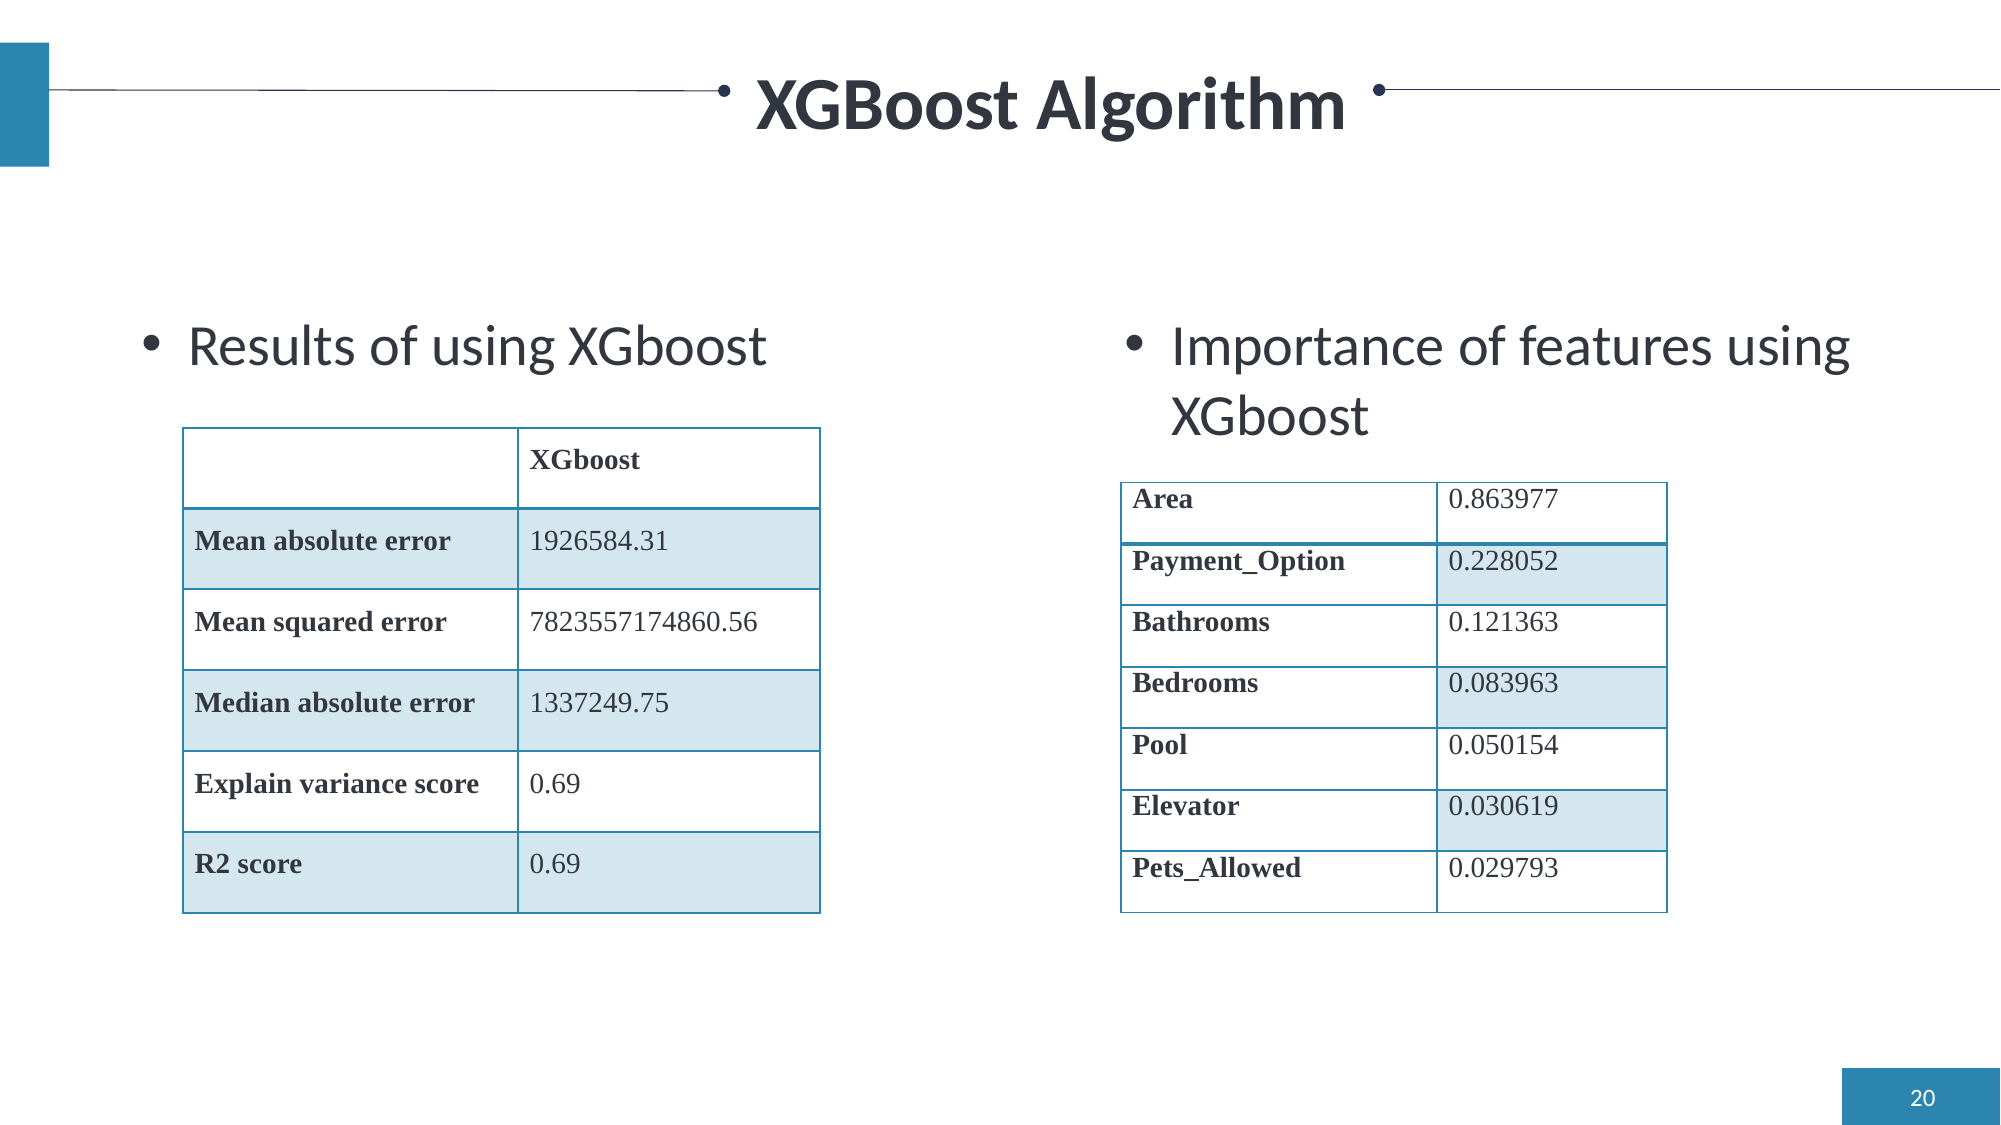

# XGBoost Algorithm
Results of using XGboost
Importance of features using XGboost
|  | XGboost |
| --- | --- |
| Mean absolute error | 1926584.31 |
| Mean squared error | 7823557174860.56 |
| Median absolute error | 1337249.75 |
| Explain variance score | 0.69 |
| R2 score | 0.69 |
| Area | 0.863977 |
| --- | --- |
| Payment\_Option | 0.228052 |
| Bathrooms | 0.121363 |
| Bedrooms | 0.083963 |
| Pool | 0.050154 |
| Elevator | 0.030619 |
| Pets\_Allowed | 0.029793 |
20